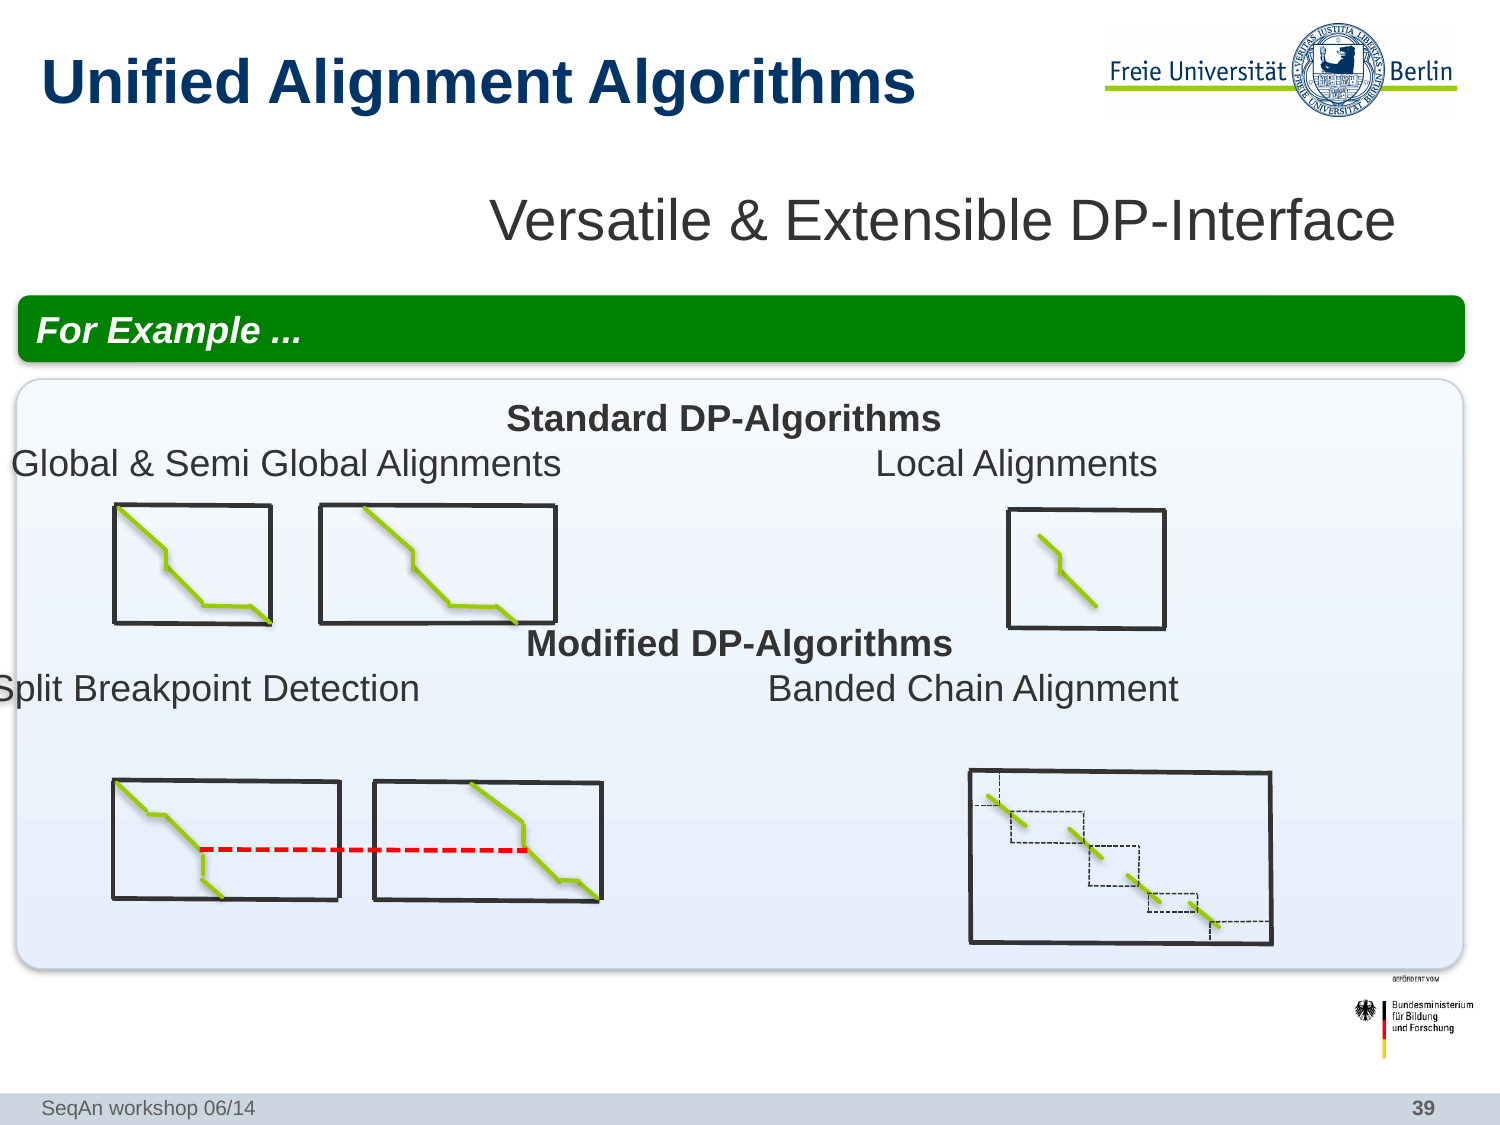

# Unified Alignment Algorithms
Versatile & Extensible DP-Interface
For Example ...
              Standard DP-Algorithms
  Global & Semi Global Alignments                              Local Alignments

Modified DP-Algorithms
Split Breakpoint Detection		                 Banded Chain Alignment